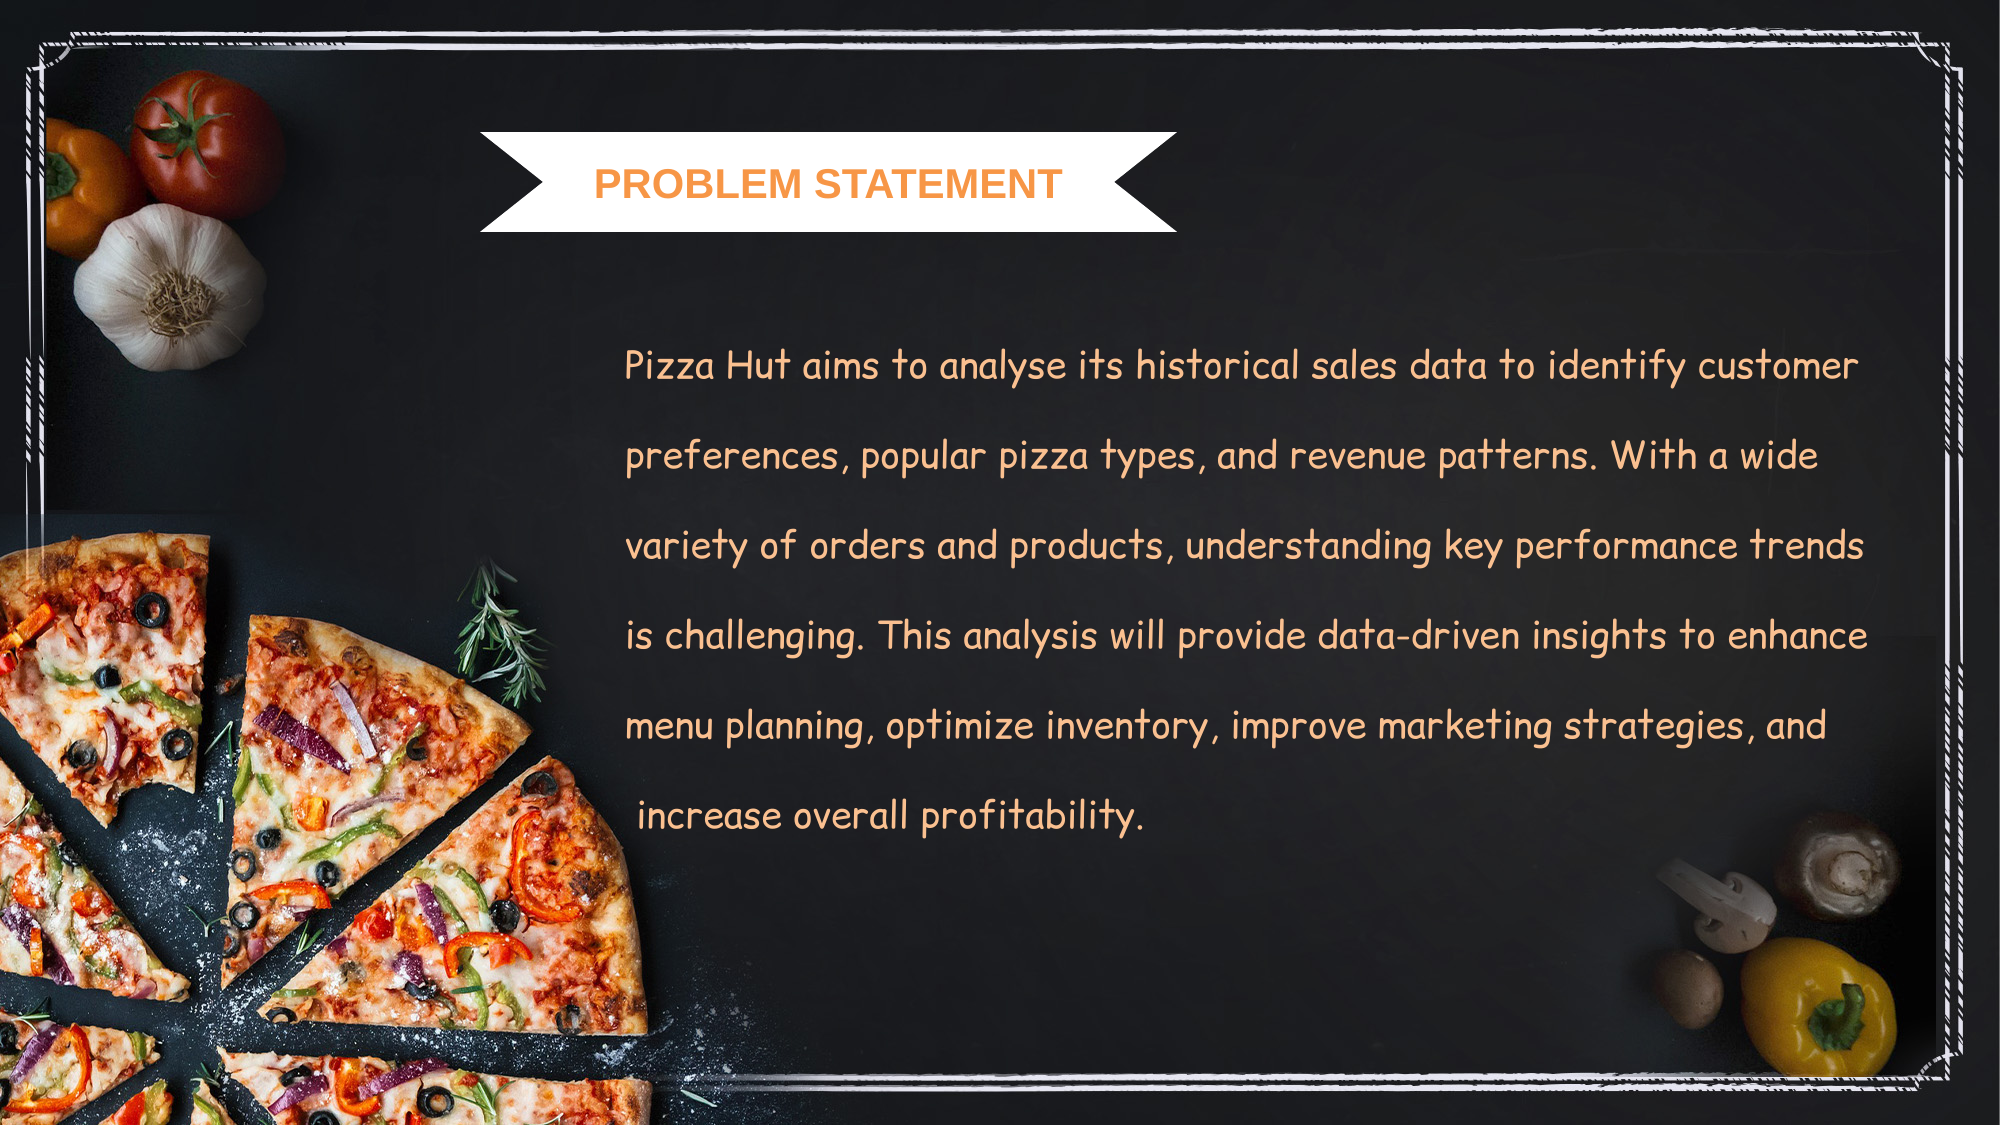

PROBLEM STATEMENT
Pizza Hut aims to analyse its historical sales data to identify customer preferences, popular pizza types, and revenue patterns. With a wide
variety of orders and products, understanding key performance trends is challenging. This analysis will provide data-driven insights to enhance menu planning, optimize inventory, improve marketing strategies, and
 increase overall profitability.